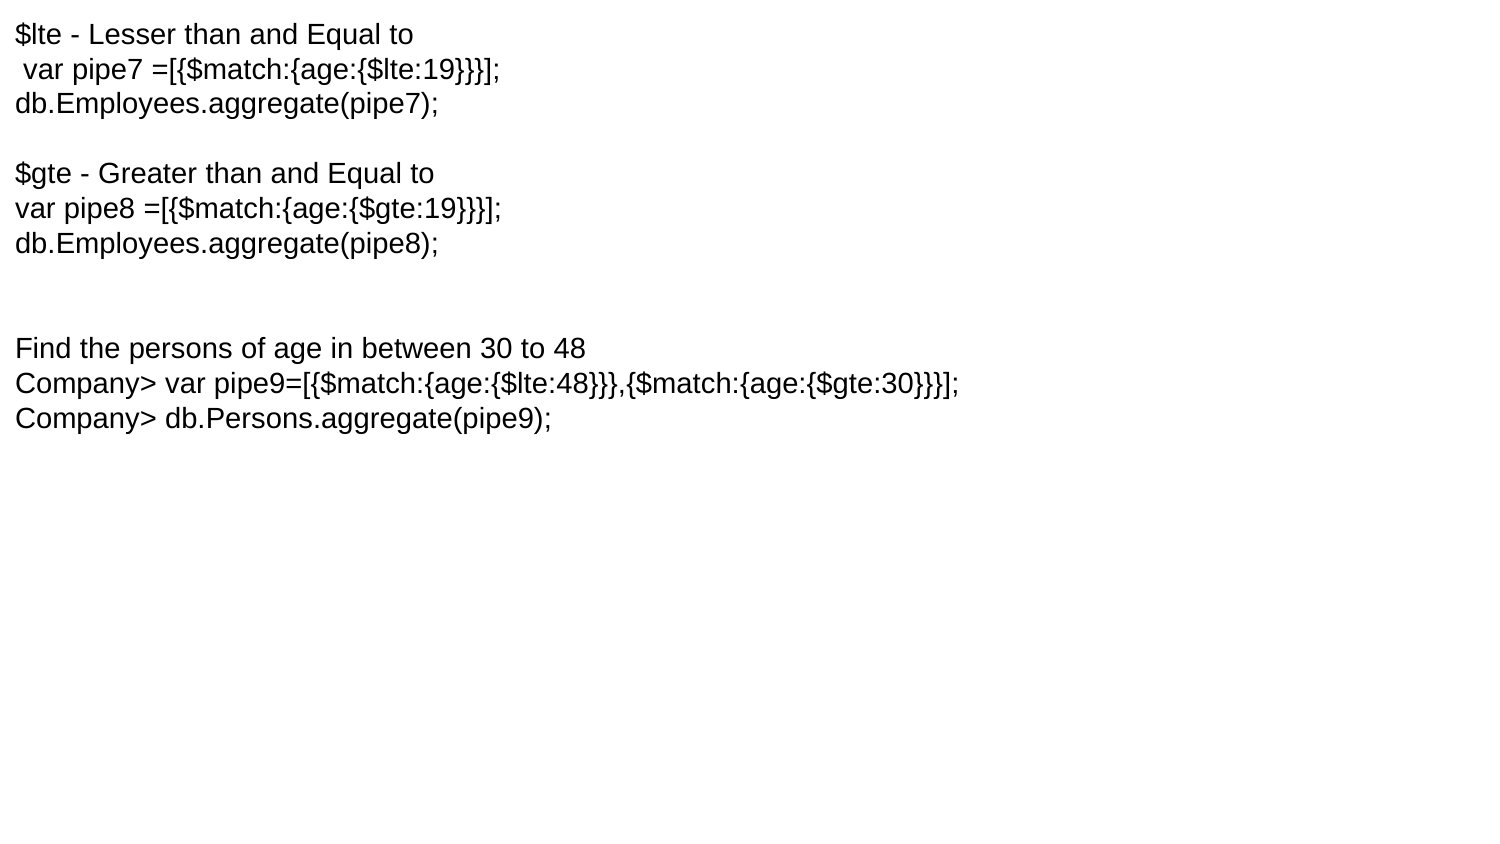

$lte - Lesser than and Equal to
 var pipe7 =[{$match:{age:{$lte:19}}}];
db.Employees.aggregate(pipe7);

$gte - Greater than and Equal to
var pipe8 =[{$match:{age:{$gte:19}}}];
db.Employees.aggregate(pipe8);

Find the persons of age in between 30 to 48
Company> var pipe9=[{$match:{age:{$lte:48}}},{$match:{age:{$gte:30}}}];
Company> db.Persons.aggregate(pipe9);